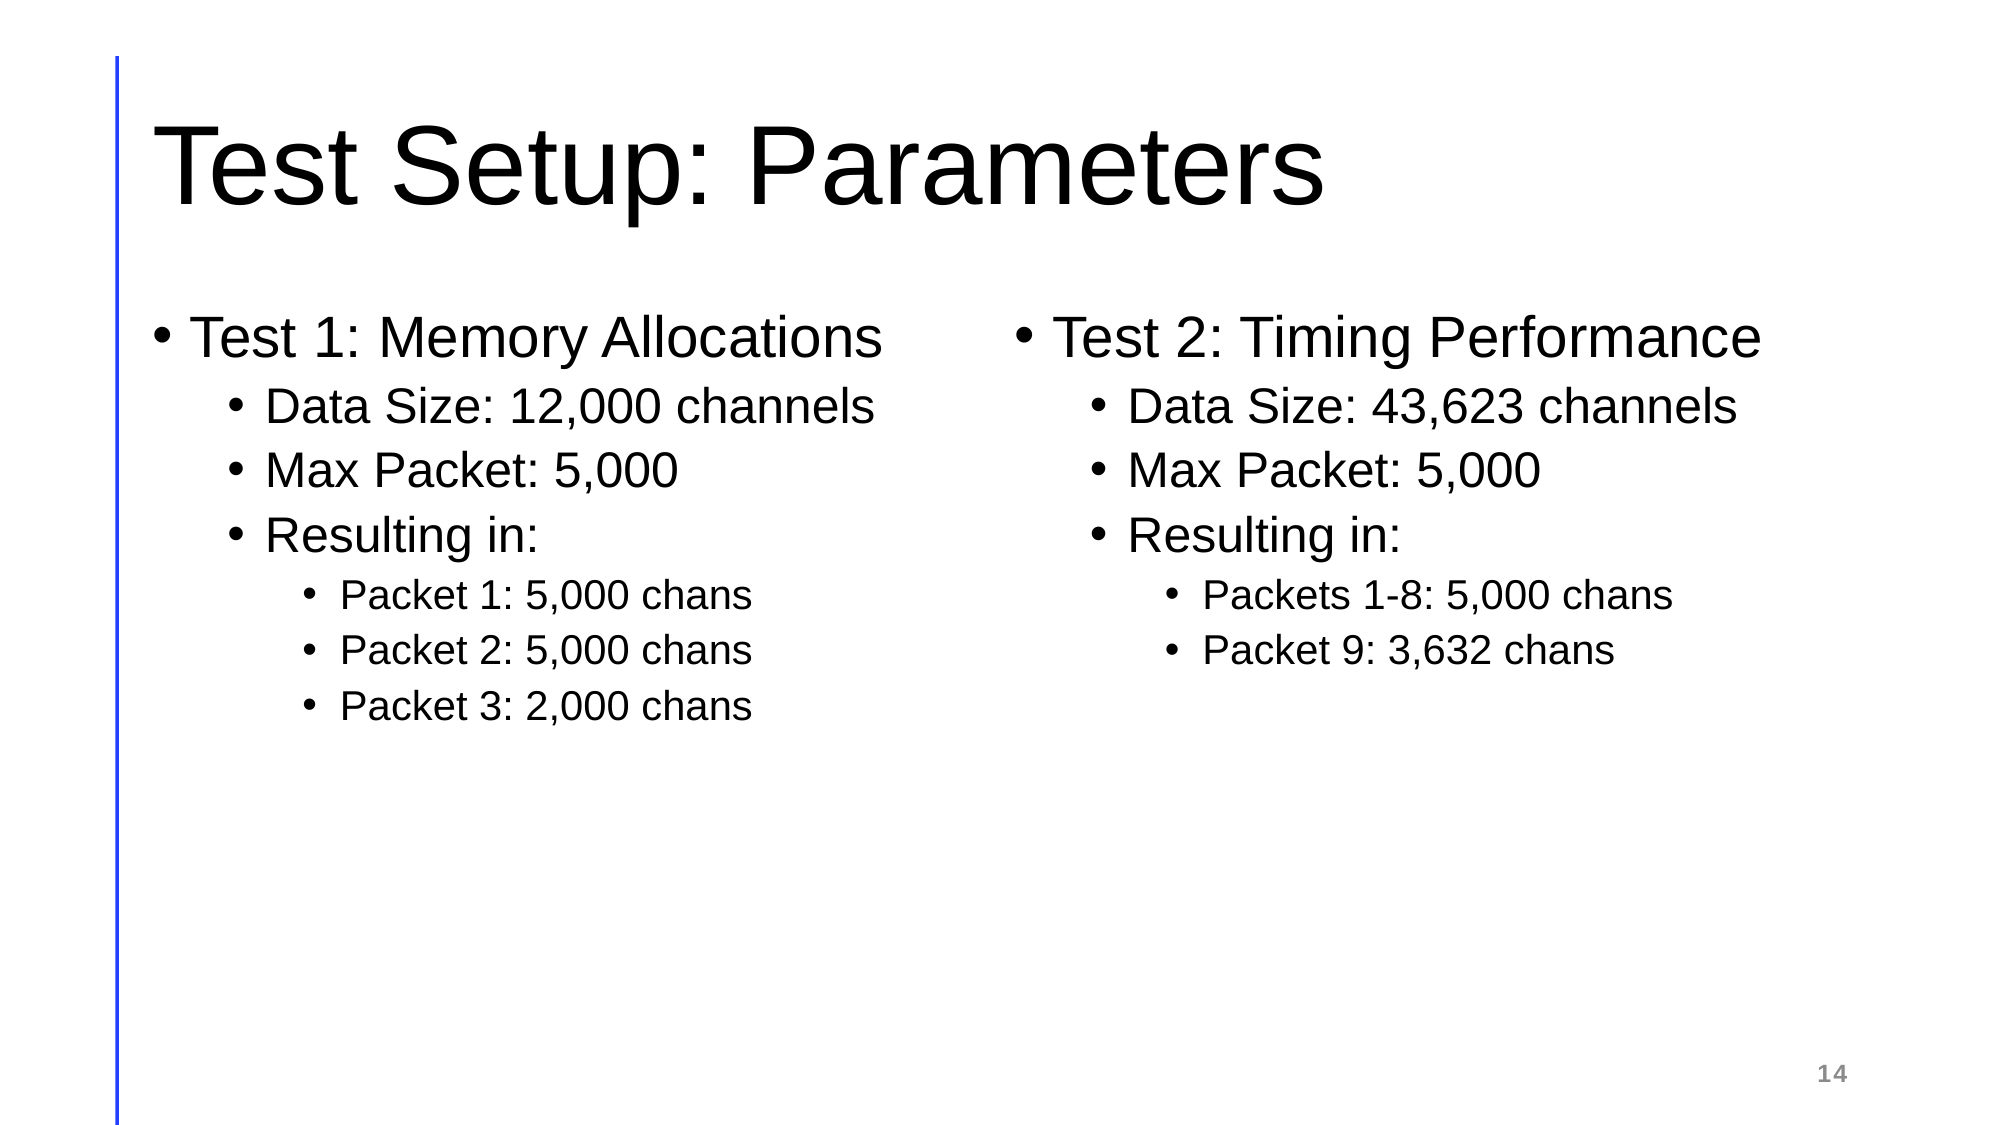

# Test Setup: Parameters
Test 1: Memory Allocations
Data Size: 12,000 channels
Max Packet: 5,000
Resulting in:
Packet 1: 5,000 chans
Packet 2: 5,000 chans
Packet 3: 2,000 chans
Test 2: Timing Performance
Data Size: 43,623 channels
Max Packet: 5,000
Resulting in:
Packets 1-8: 5,000 chans
Packet 9: 3,632 chans
14